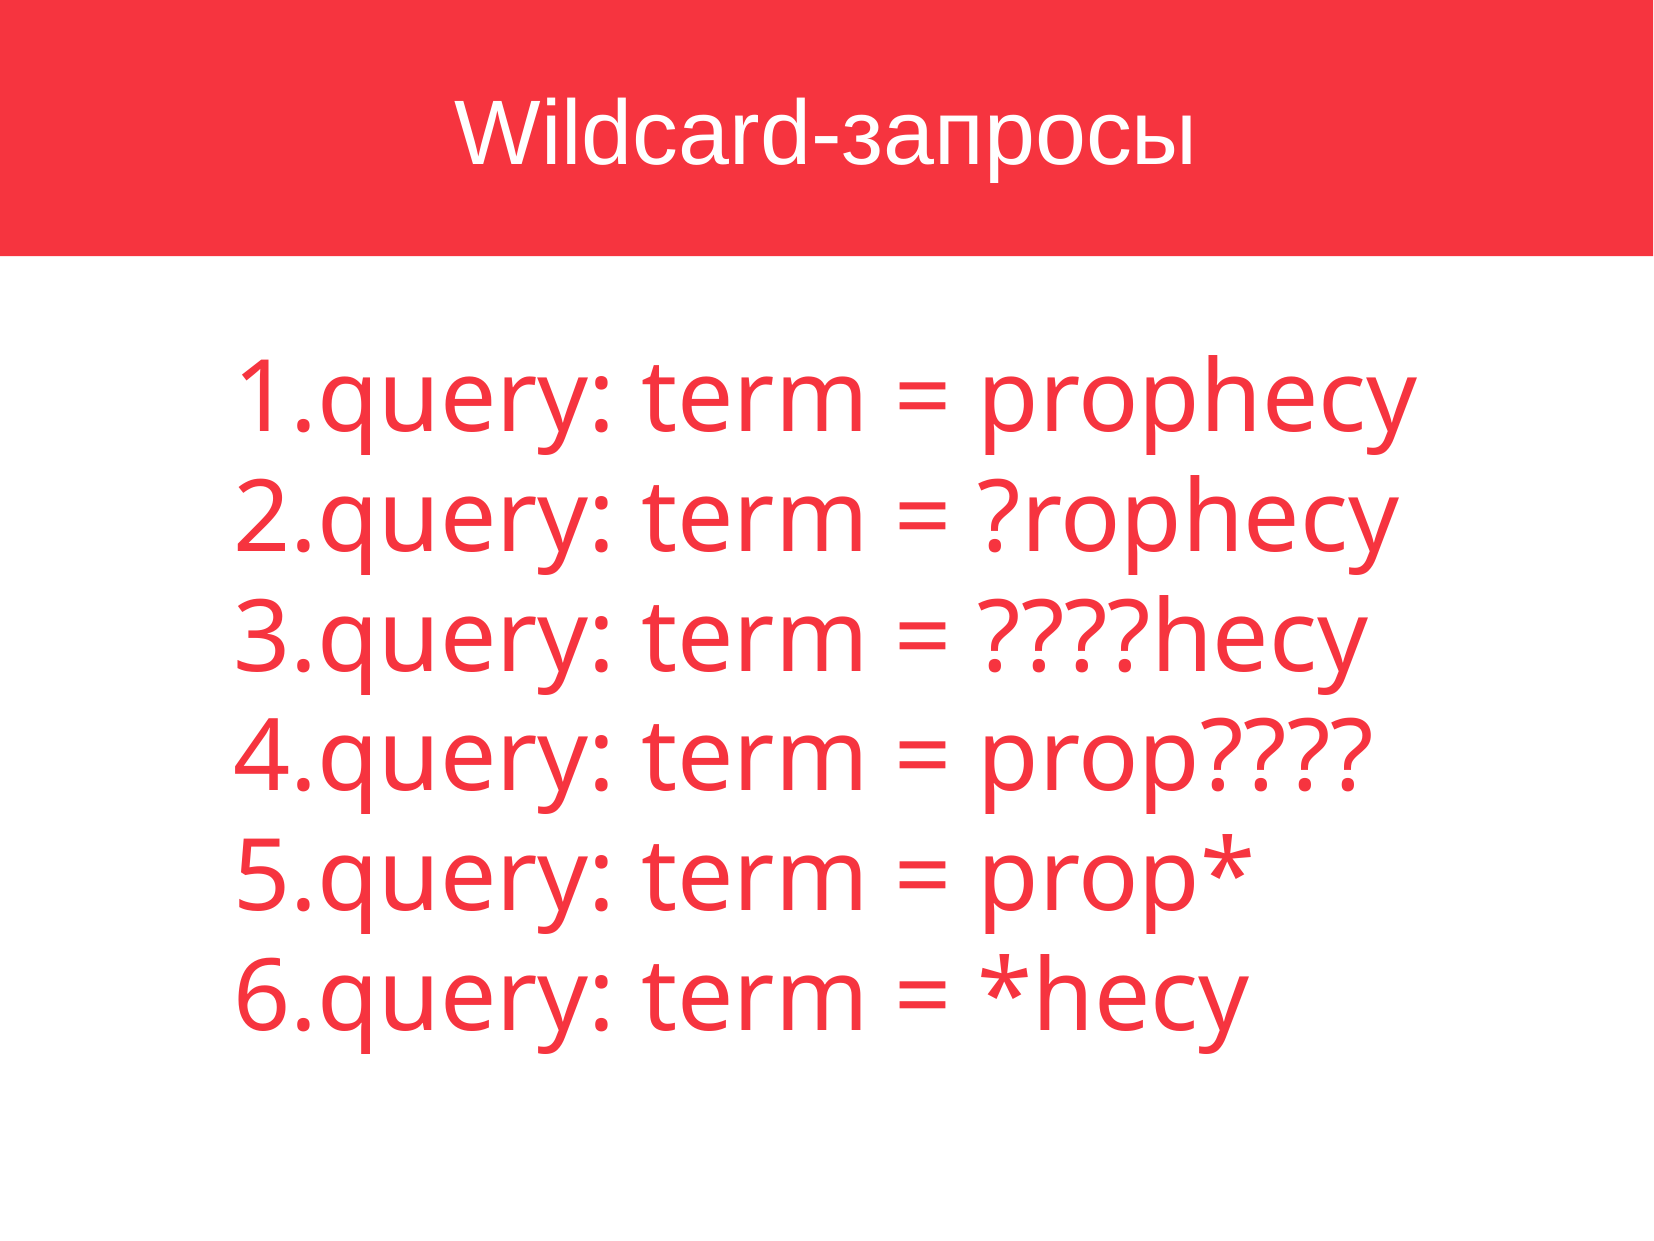

Wildcard-запросы
query: term = prophecy
query: term = ?rophecy
query: term = ????hecy
query: term = prop????
query: term = prop*
query: term = *hecy